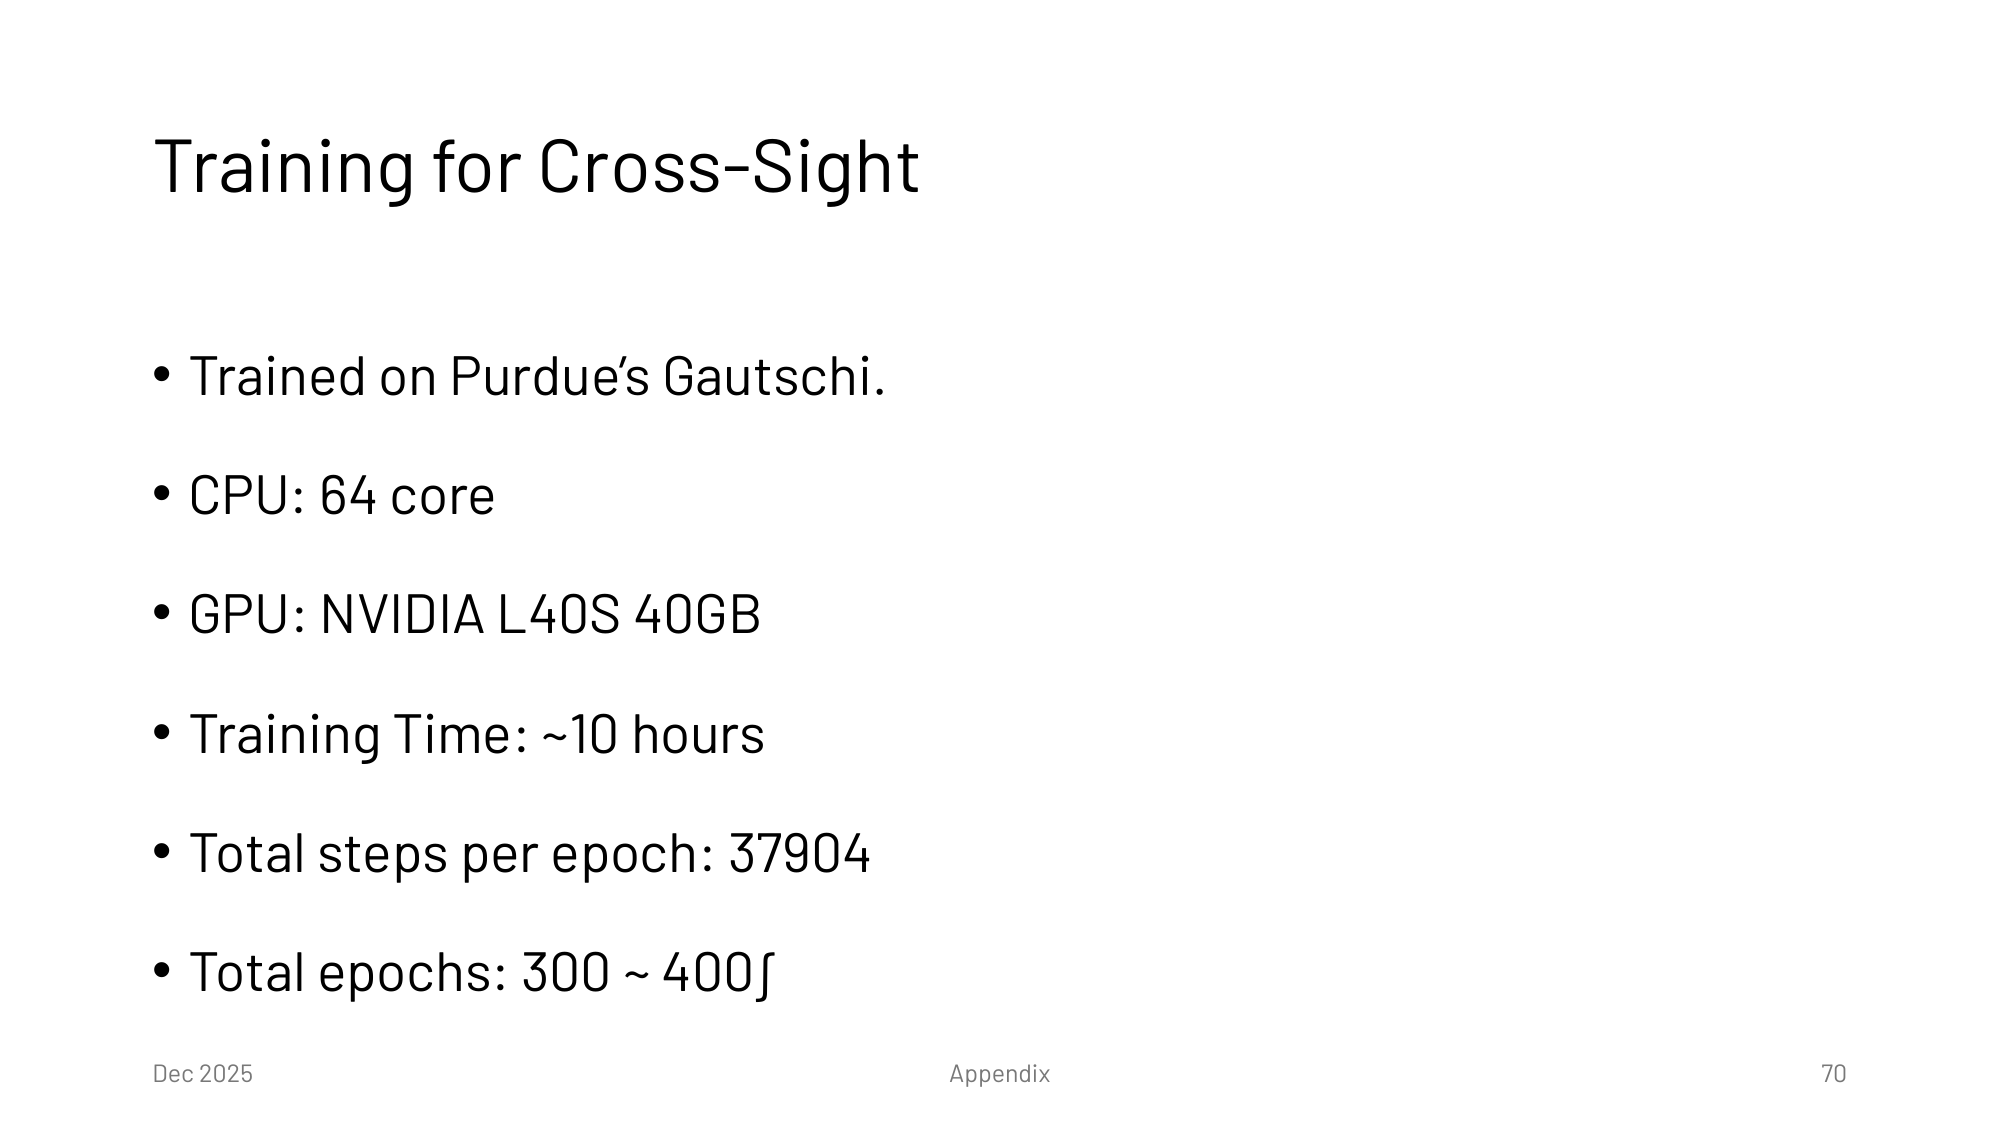

# Training for Cross-Sight
Trained on Purdue’s Gautschi.
CPU: 64 core
GPU: NVIDIA L40S 40GB
Training Time: ~10 hours
Total steps per epoch: 37904
Total epochs: 300 ~ 400∫

Dec 2025
Appendix
70